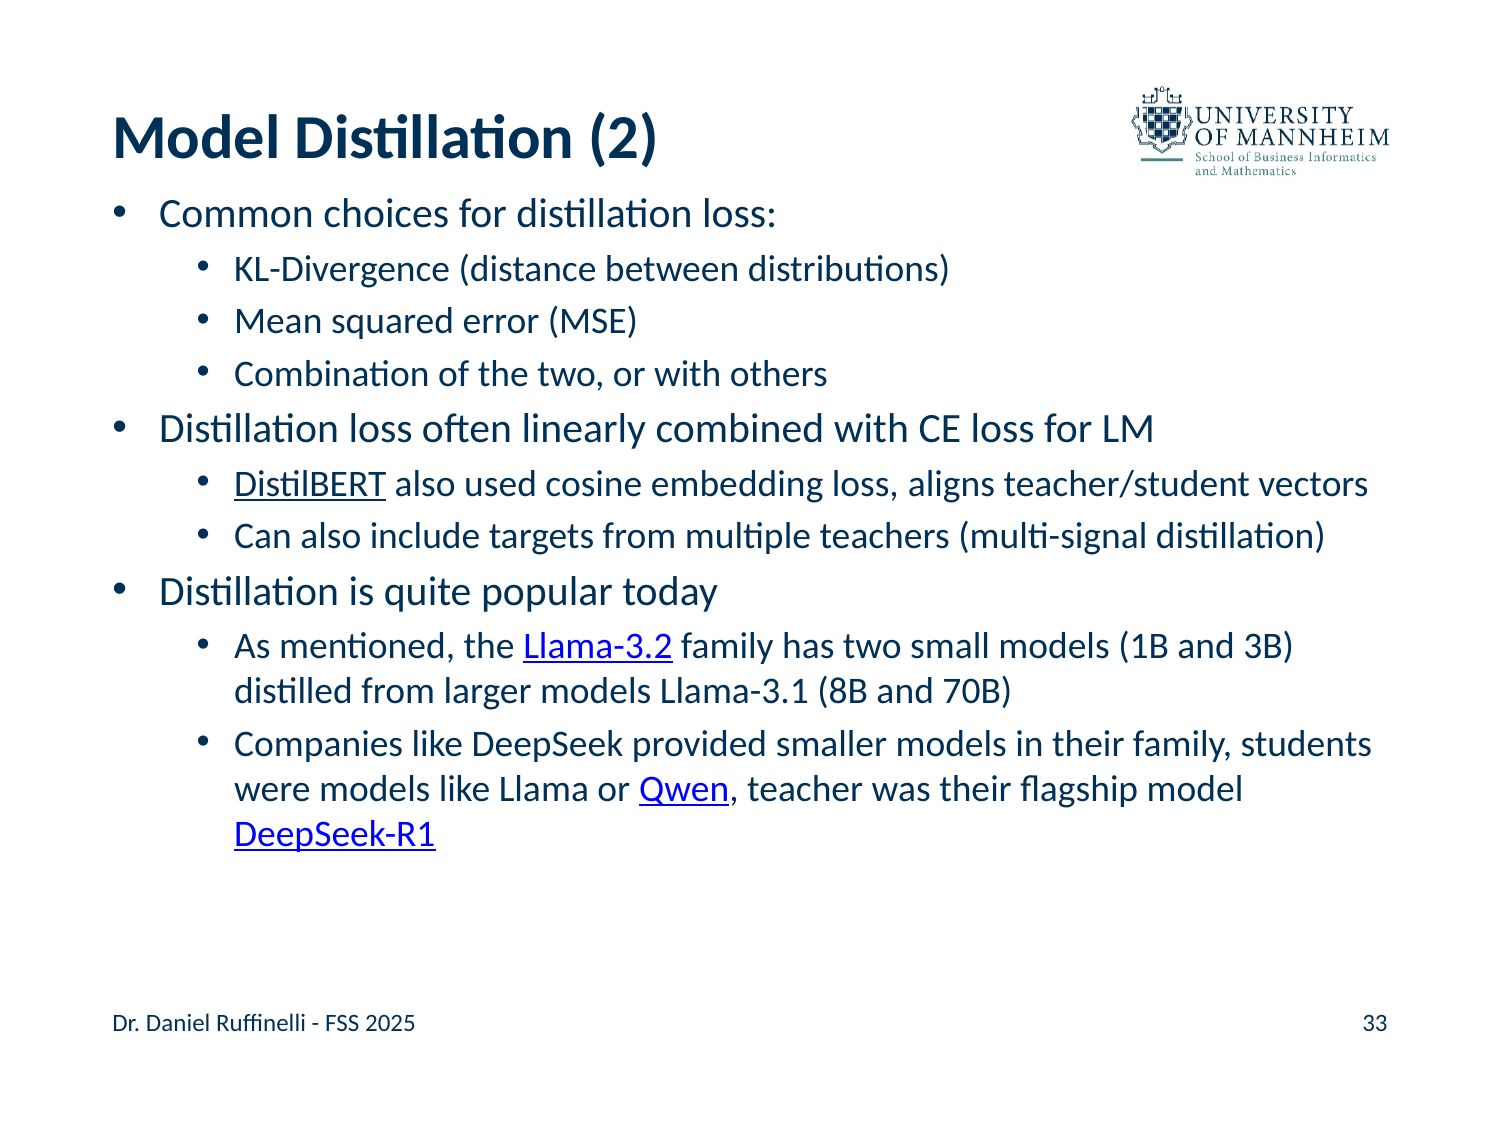

# Model Distillation (2)
Common choices for distillation loss:
KL-Divergence (distance between distributions)
Mean squared error (MSE)
Combination of the two, or with others
Distillation loss often linearly combined with CE loss for LM
DistilBERT also used cosine embedding loss, aligns teacher/student vectors
Can also include targets from multiple teachers (multi-signal distillation)
Distillation is quite popular today
As mentioned, the Llama-3.2 family has two small models (1B and 3B) distilled from larger models Llama-3.1 (8B and 70B)
Companies like DeepSeek provided smaller models in their family, students were models like Llama or Qwen, teacher was their flagship model DeepSeek-R1
Dr. Daniel Ruffinelli - FSS 2025
33